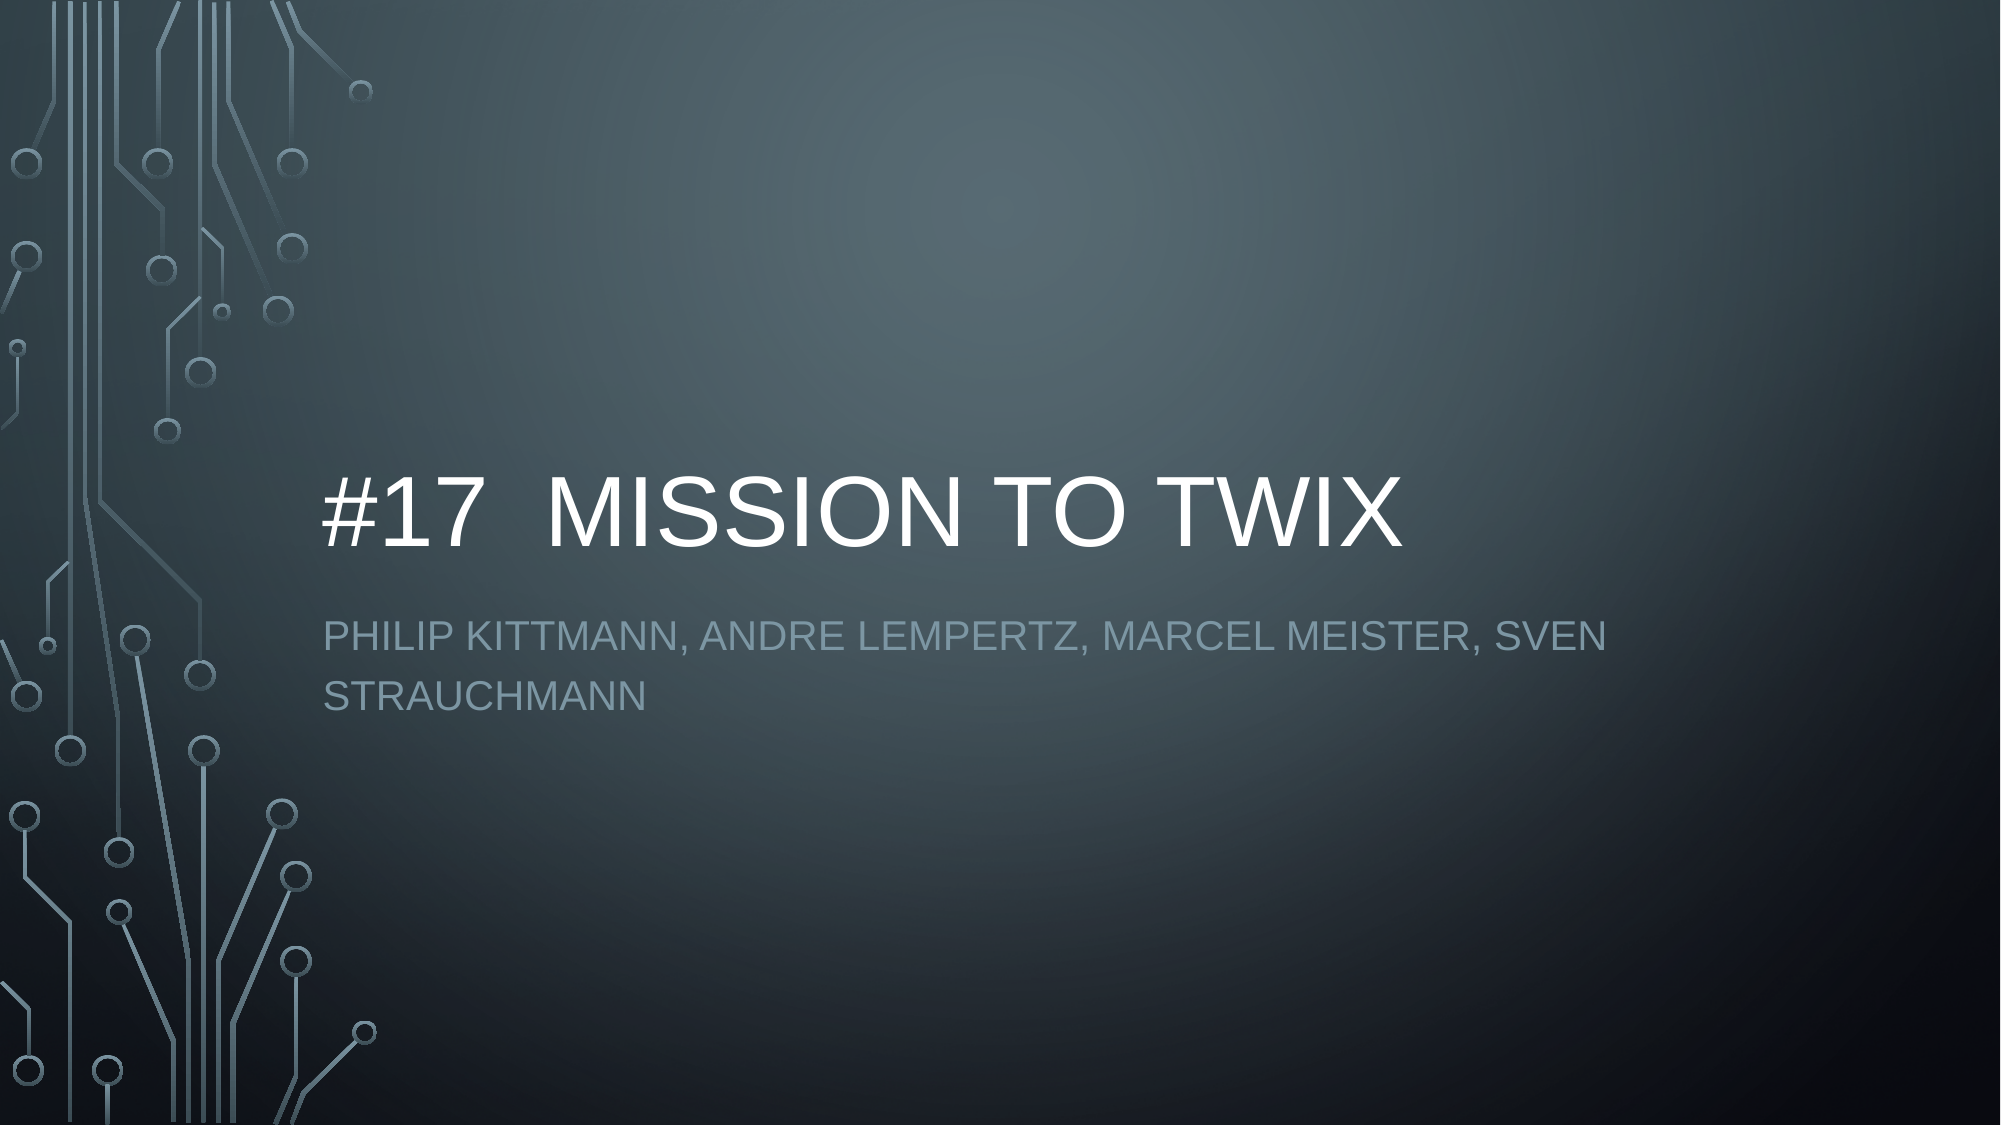

# #17  Mission To Twix
Philip Kittmann, Andre Lempertz, Marcel Meister, Sven Strauchmann